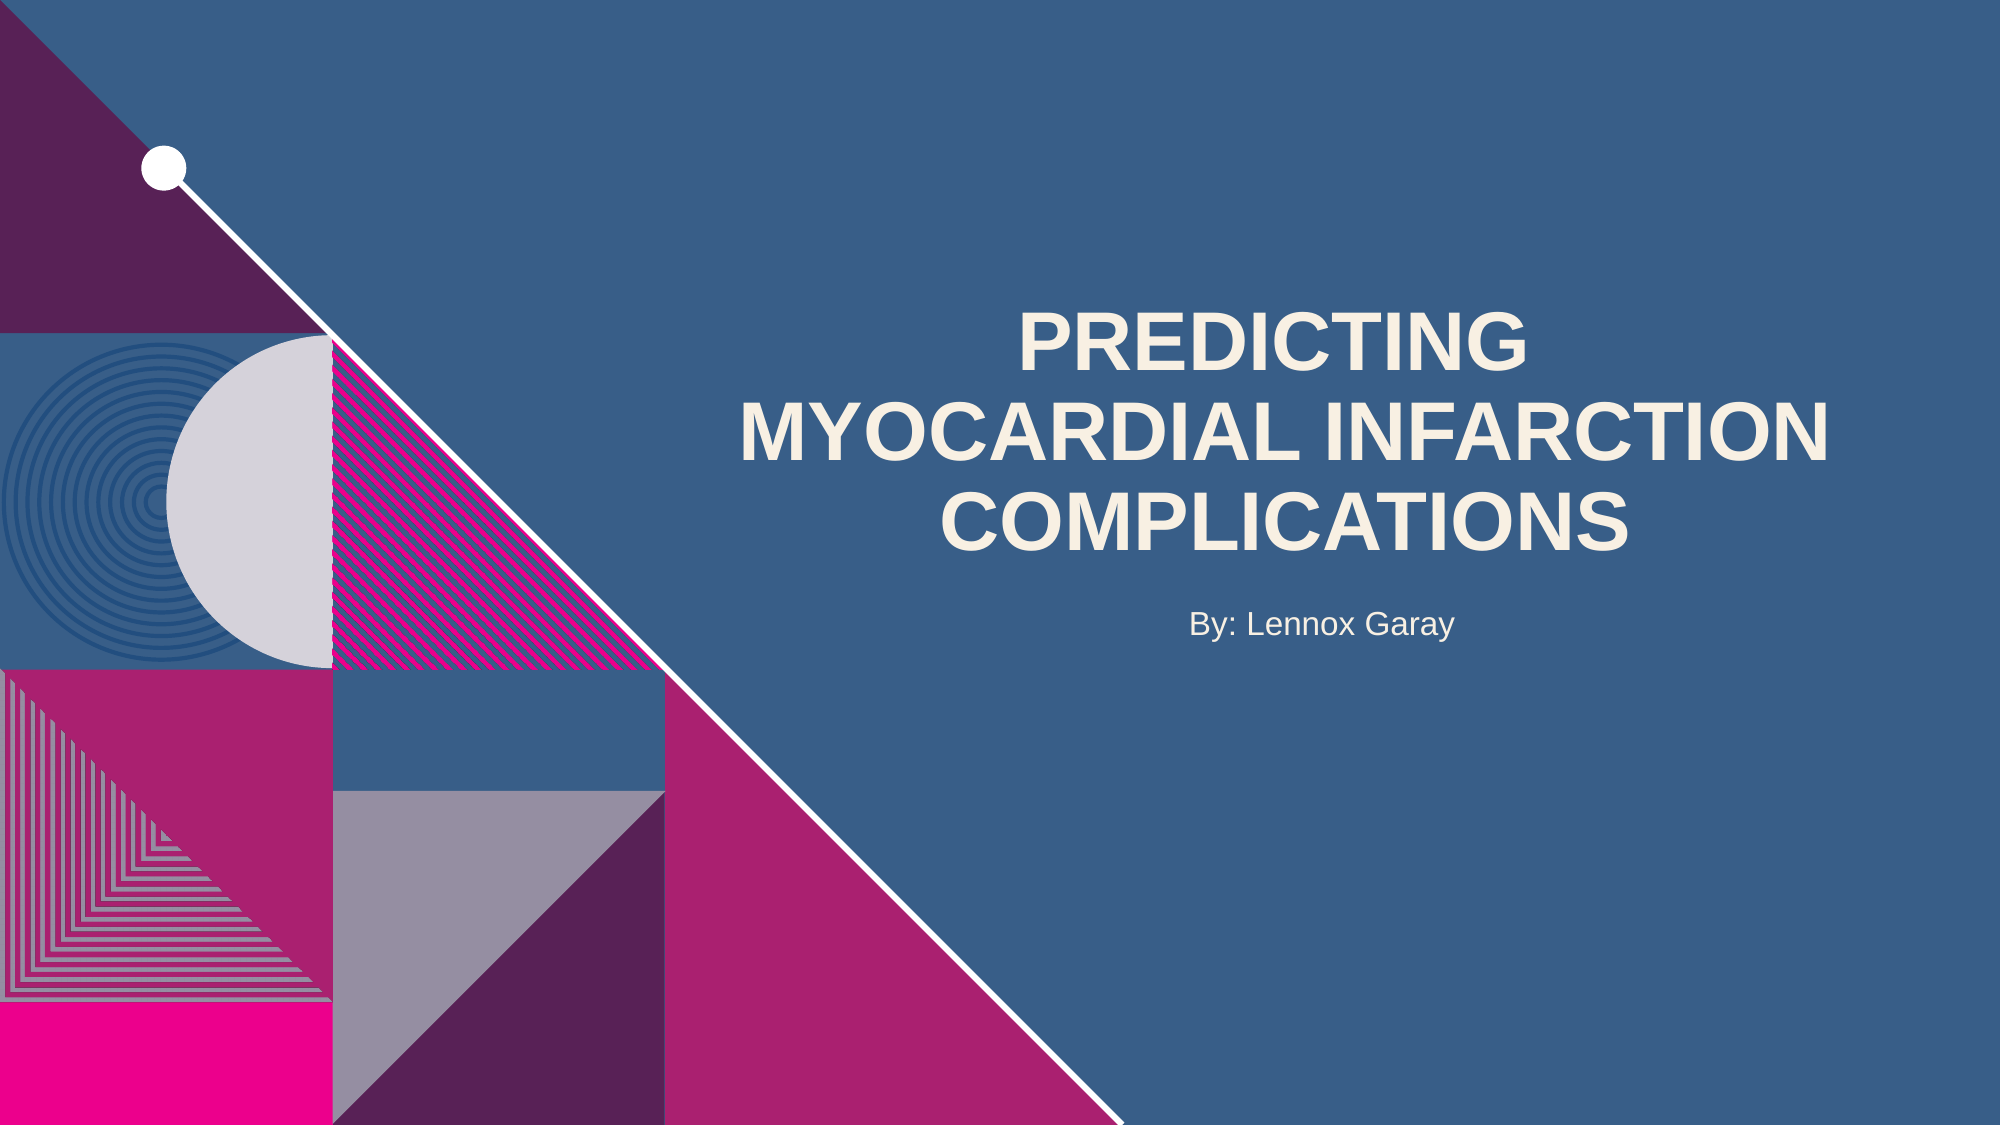

# Predicting Myocardial infarction complications
By: Lennox Garay